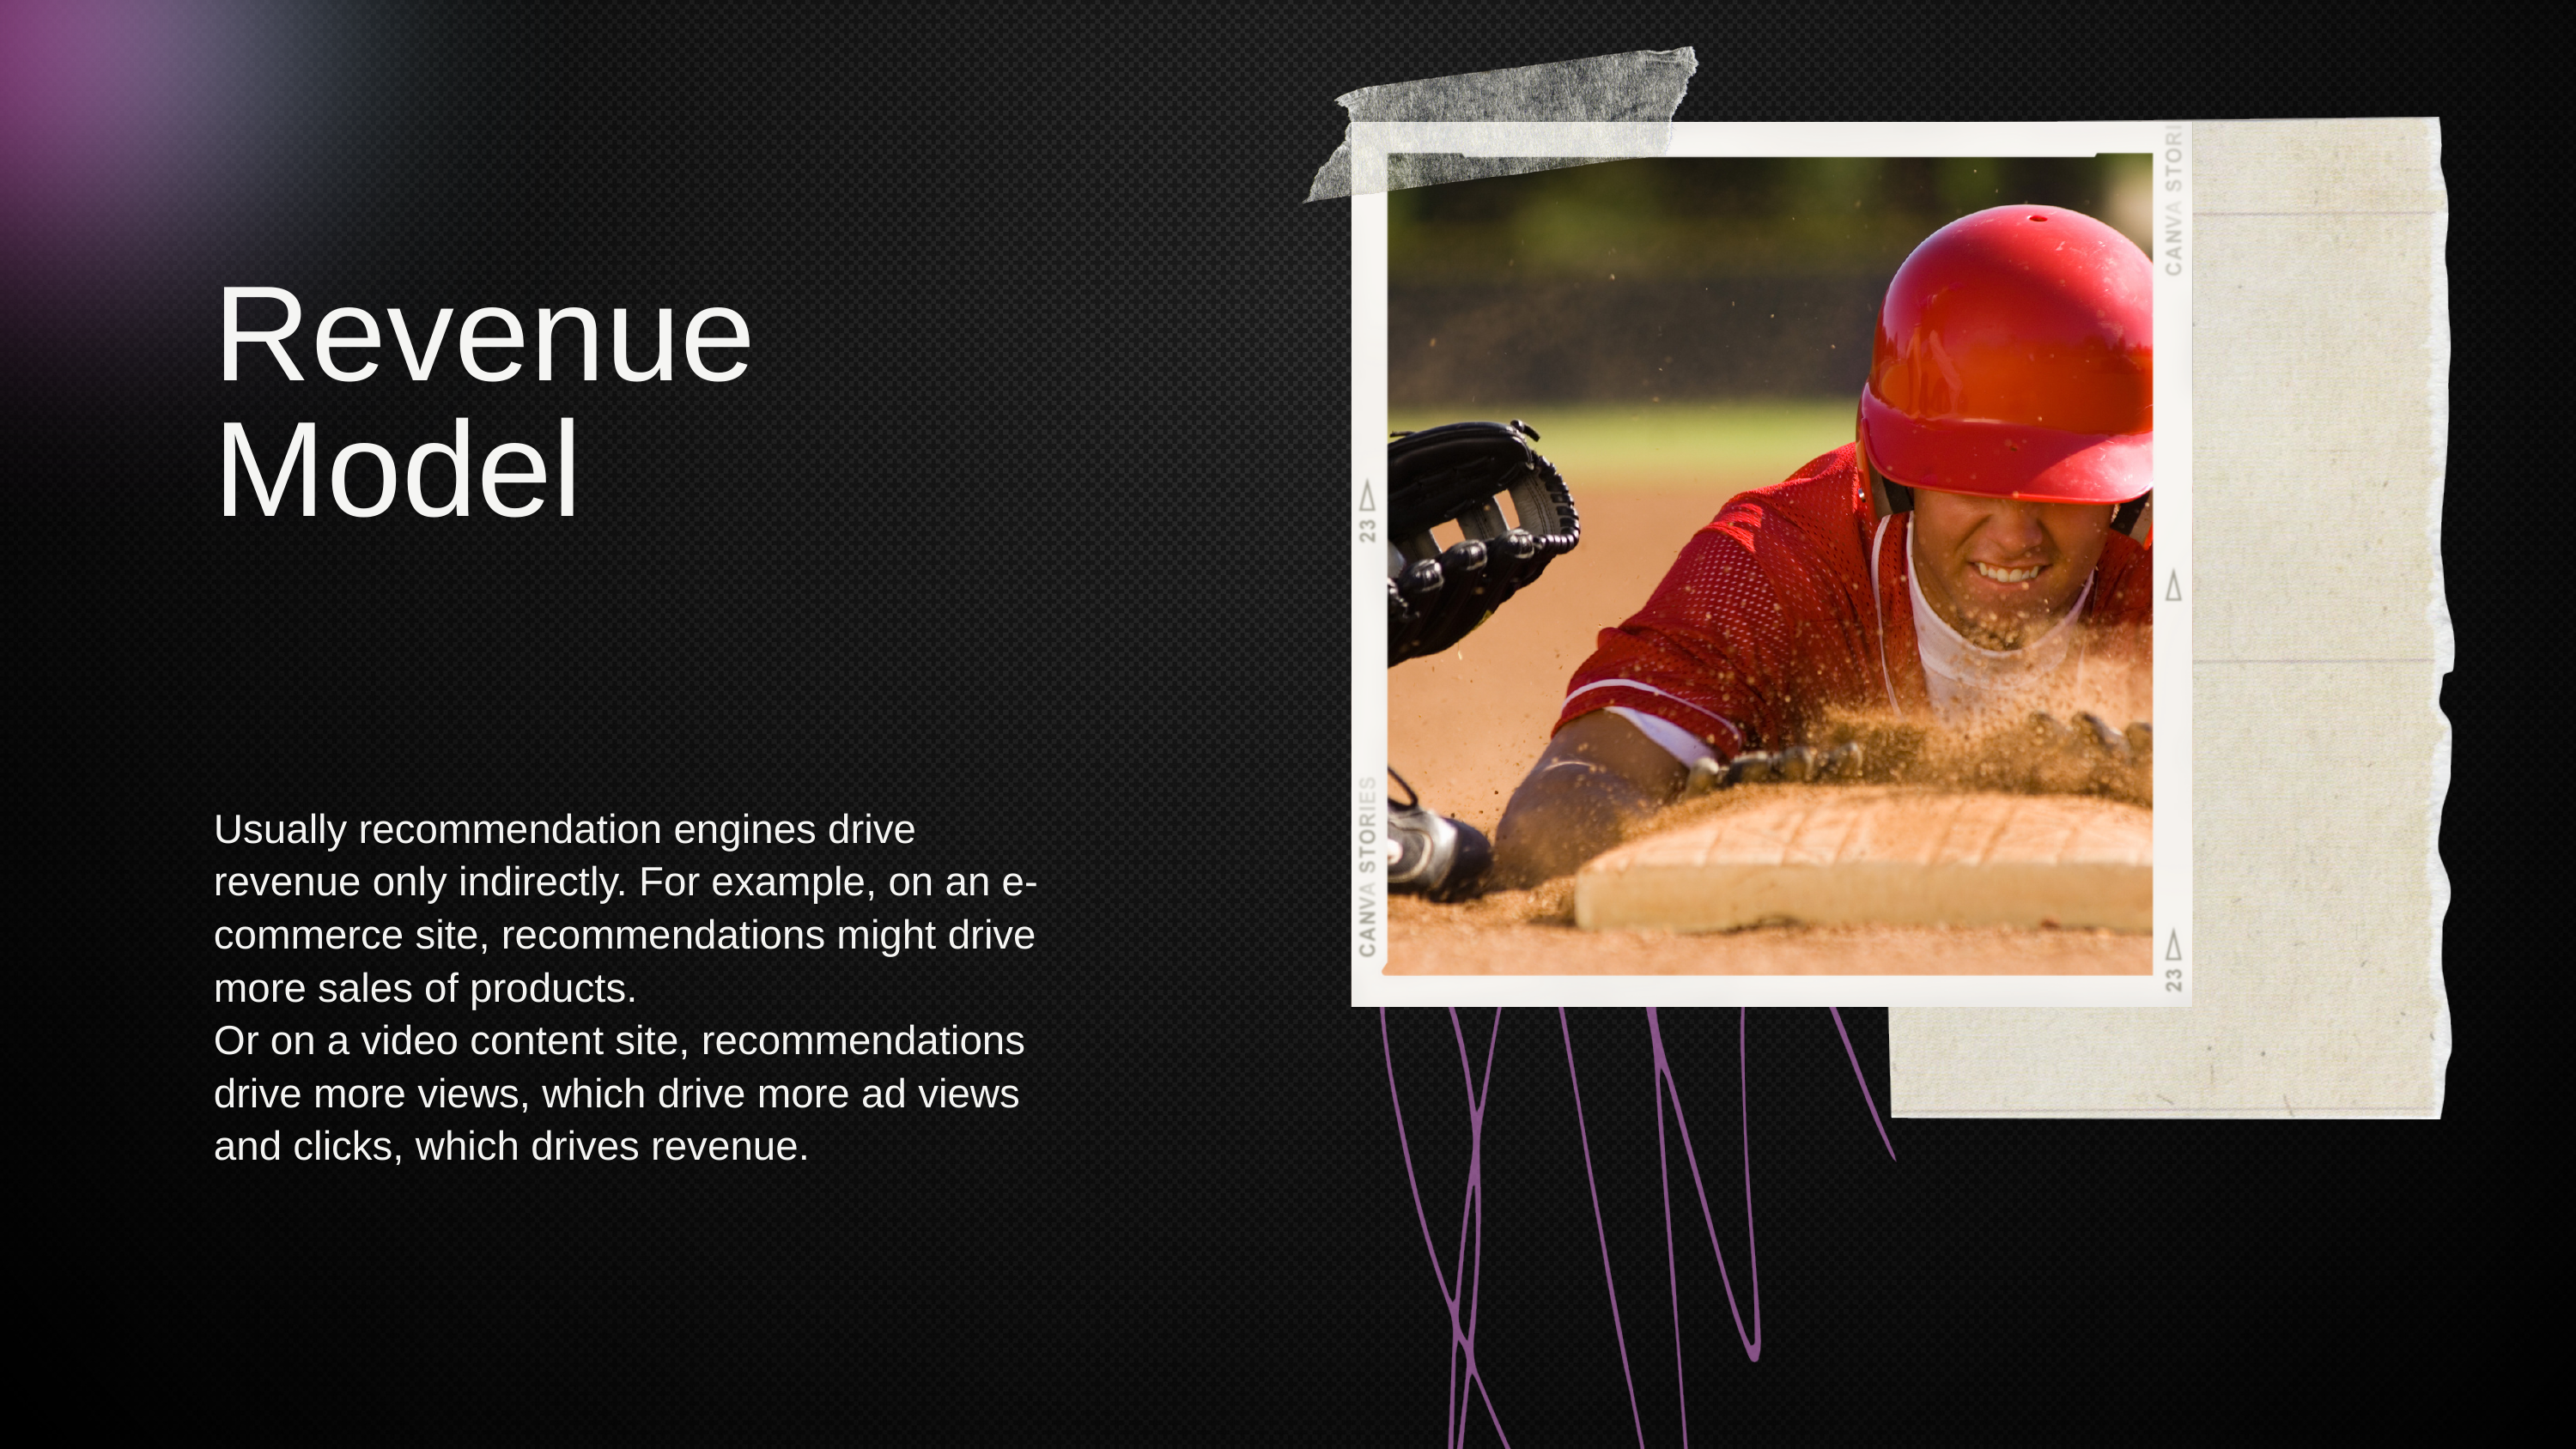

Revenue Model
Usually recommendation engines drive revenue only indirectly. For example, on an e-commerce site, recommendations might drive more sales of products.
Or on a video content site, recommendations drive more views, which drive more ad views and clicks, which drives revenue.